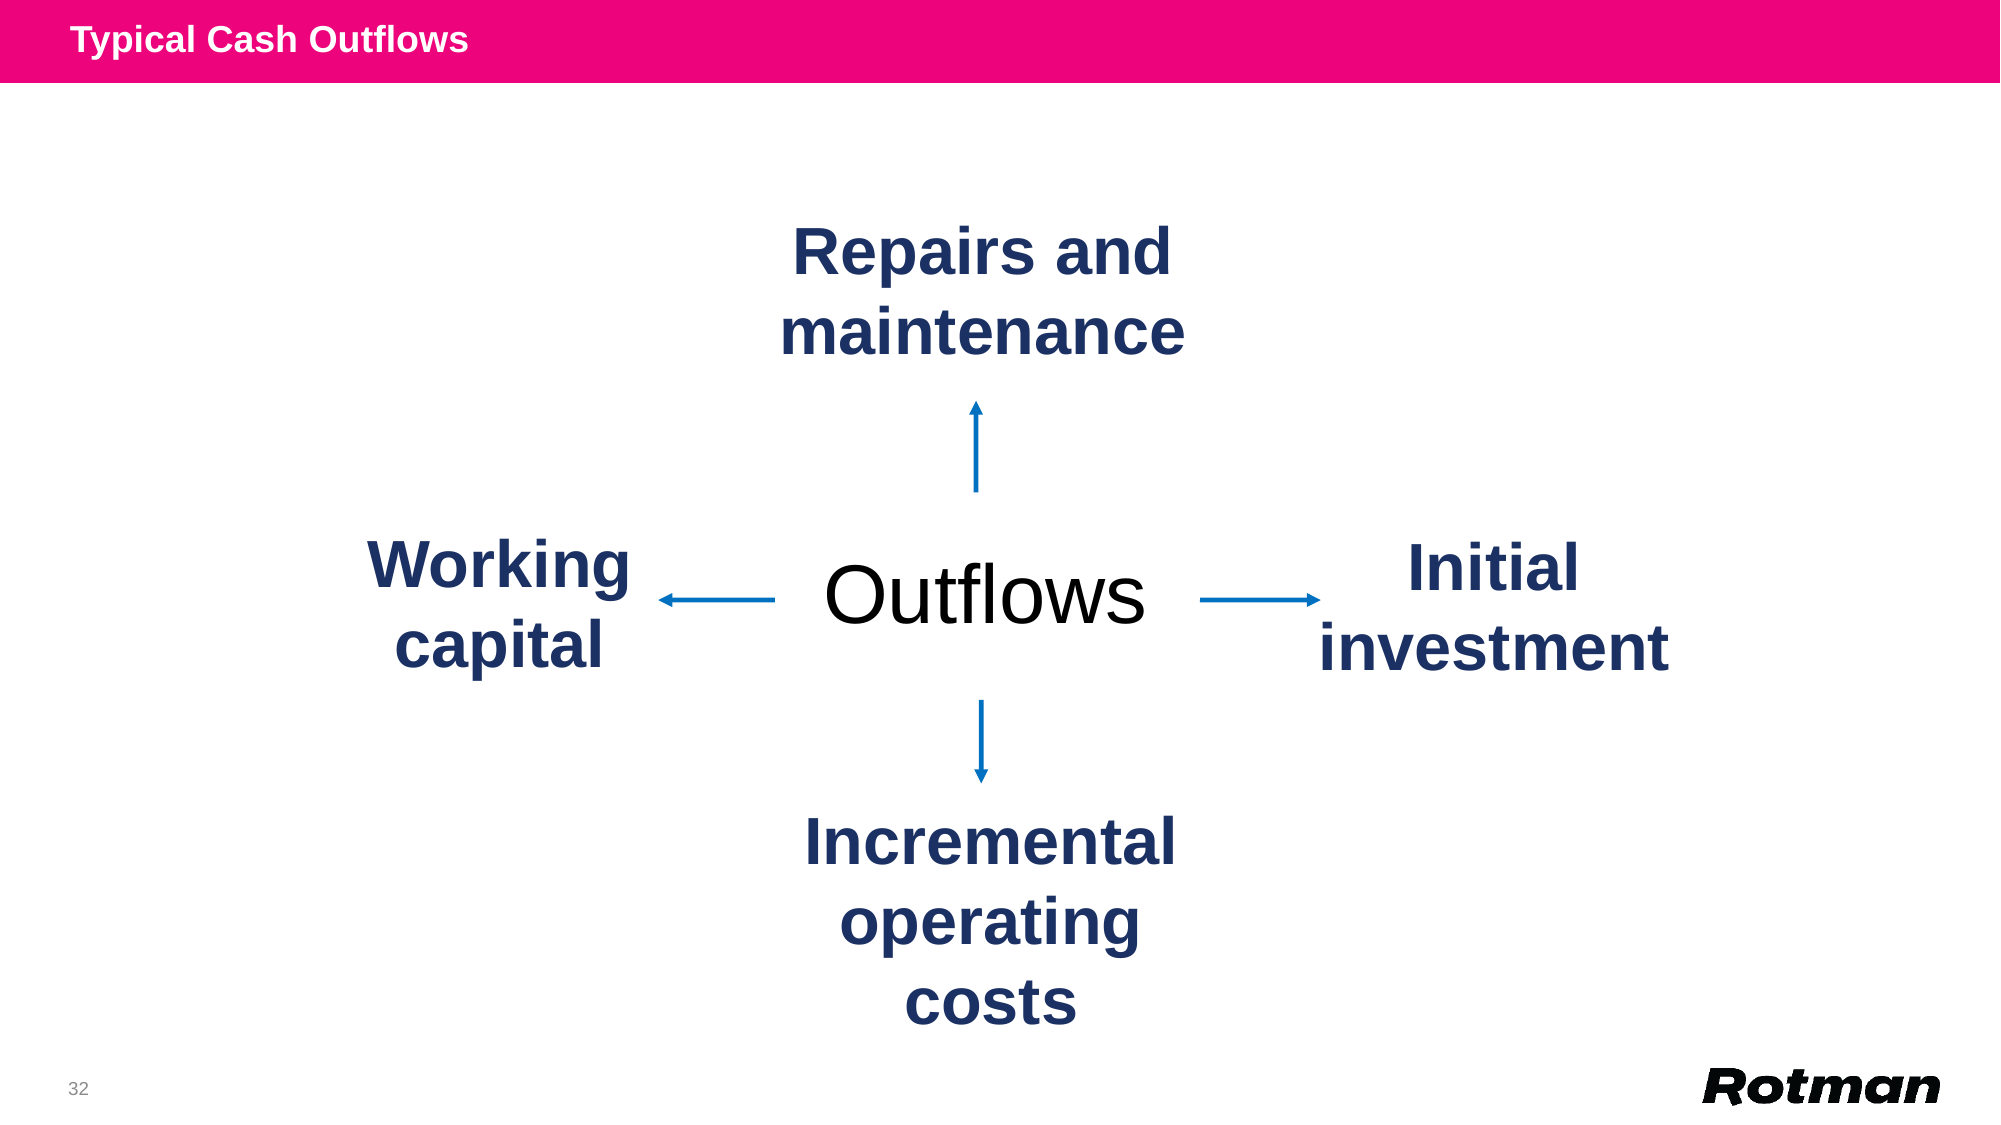

Typical Cash Outflows
Repairs and
maintenance

Working
capital

Initial
investment

Outflows

Incremental
operating
costs
32